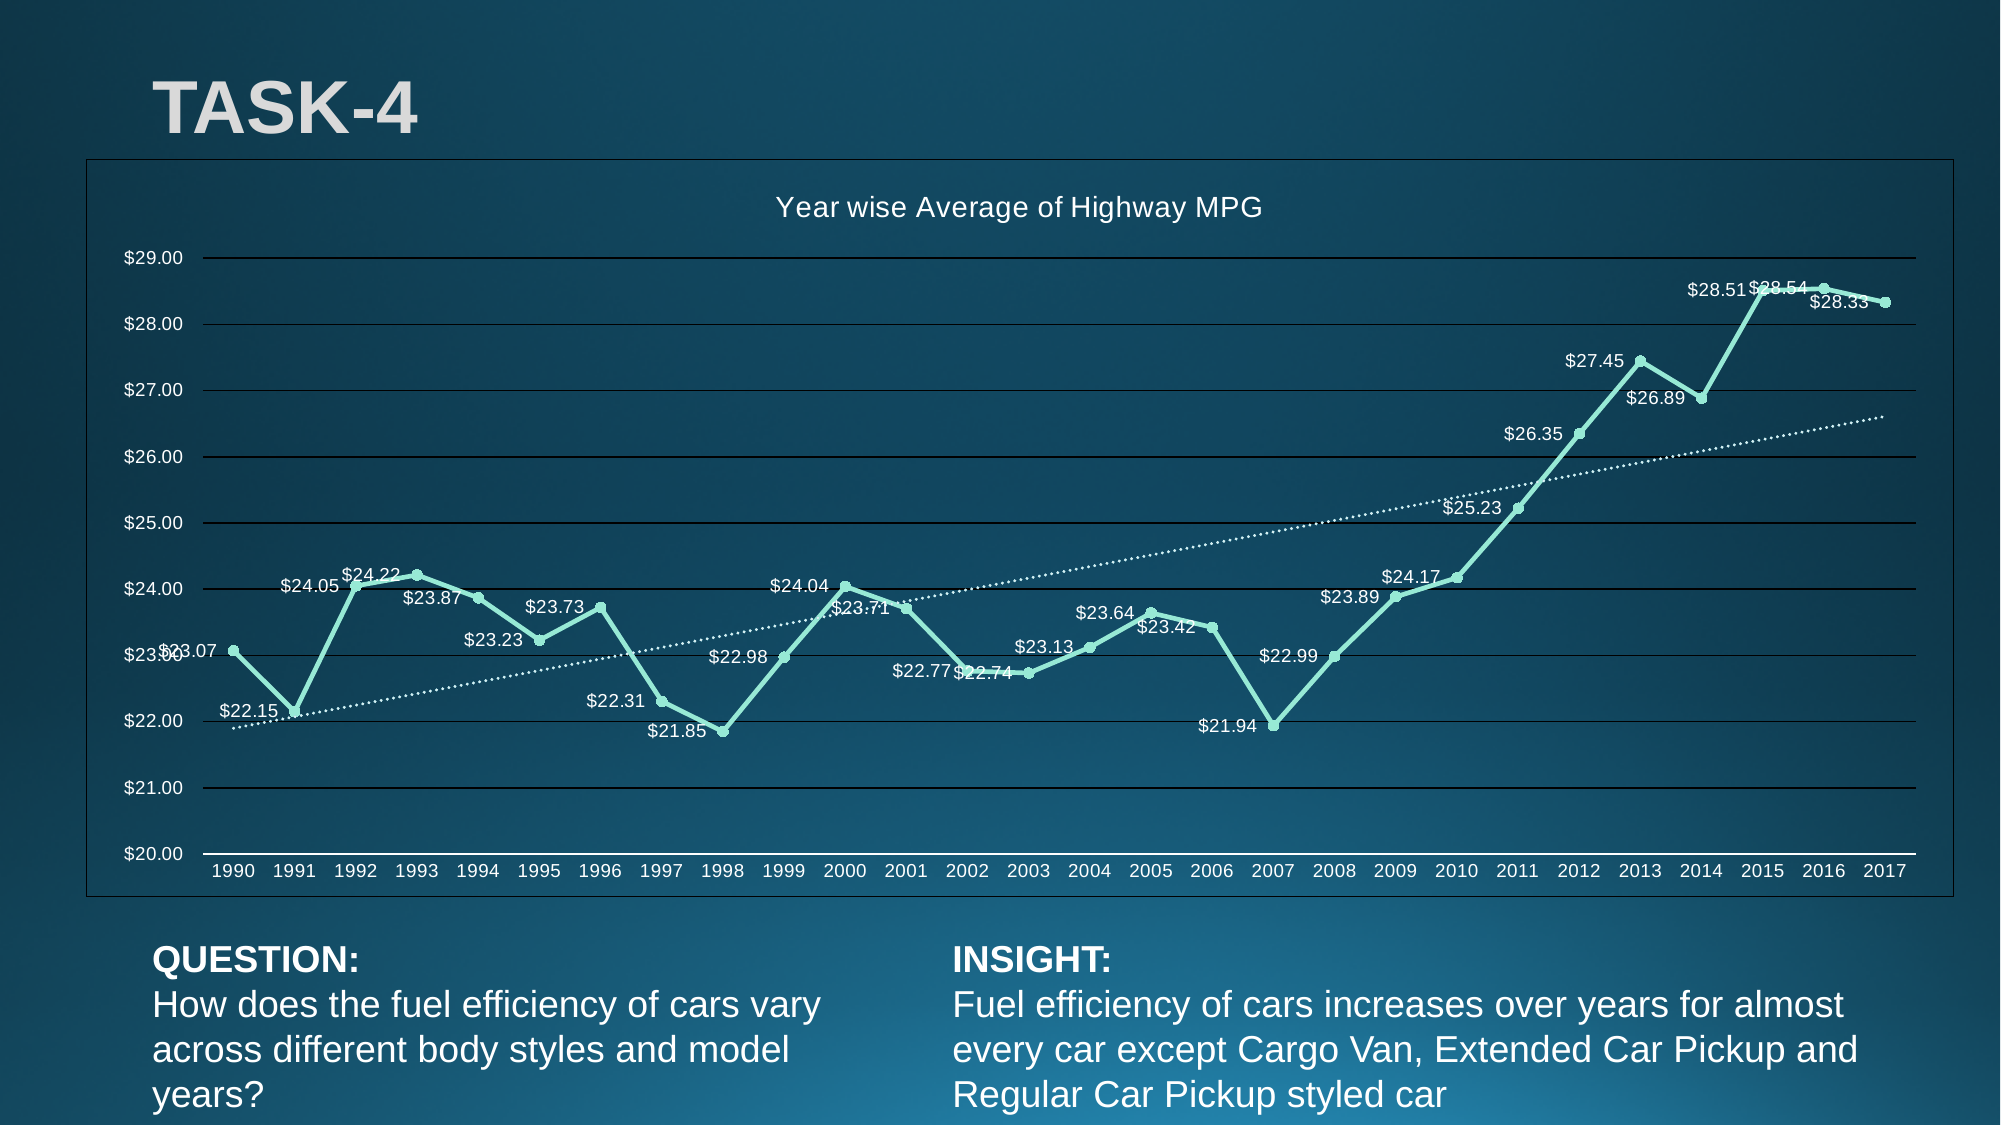

# TASK-4

### Chart: Year wise Average of Highway MPG

| Category | Total |
|---|---|
| 1990 | 23.073170731707318 |
| 1991 | 22.151315789473685 |
| 1992 | 24.050847457627118 |
| 1993 | 24.216346153846153 |
| 1994 | 23.87037037037037 |
| 1995 | 23.23134328358209 |
| 1996 | 23.72519083969466 |
| 1997 | 22.30857142857143 |
| 1998 | 21.850649350649352 |
| 1999 | 22.975 |
| 2000 | 24.04237288135593 |
| 2001 | 23.708333333333332 |
| 2002 | 22.765853658536585 |
| 2003 | 22.735294117647058 |
| 2004 | 23.125 |
| 2005 | 23.642512077294686 |
| 2006 | 23.42439024390244 |
| 2007 | 21.93913043478261 |
| 2008 | 22.988538681948423 |
| 2009 | 23.887096774193548 |
| 2010 | 24.1740614334471 |
| 2011 | 25.225 |
| 2012 | 26.349740932642487 |
| 2013 | 27.446280991735538 |
| 2014 | 26.8860103626943 |
| 2015 | 28.50975836431227 |
| 2016 | 28.539578454332553 |
| 2017 | 28.33292904790782 |
QUESTION:
How does the fuel efficiency of cars vary across different body styles and model years?
INSIGHT:
Fuel efficiency of cars increases over years for almost every car except Cargo Van, Extended Car Pickup and Regular Car Pickup styled car